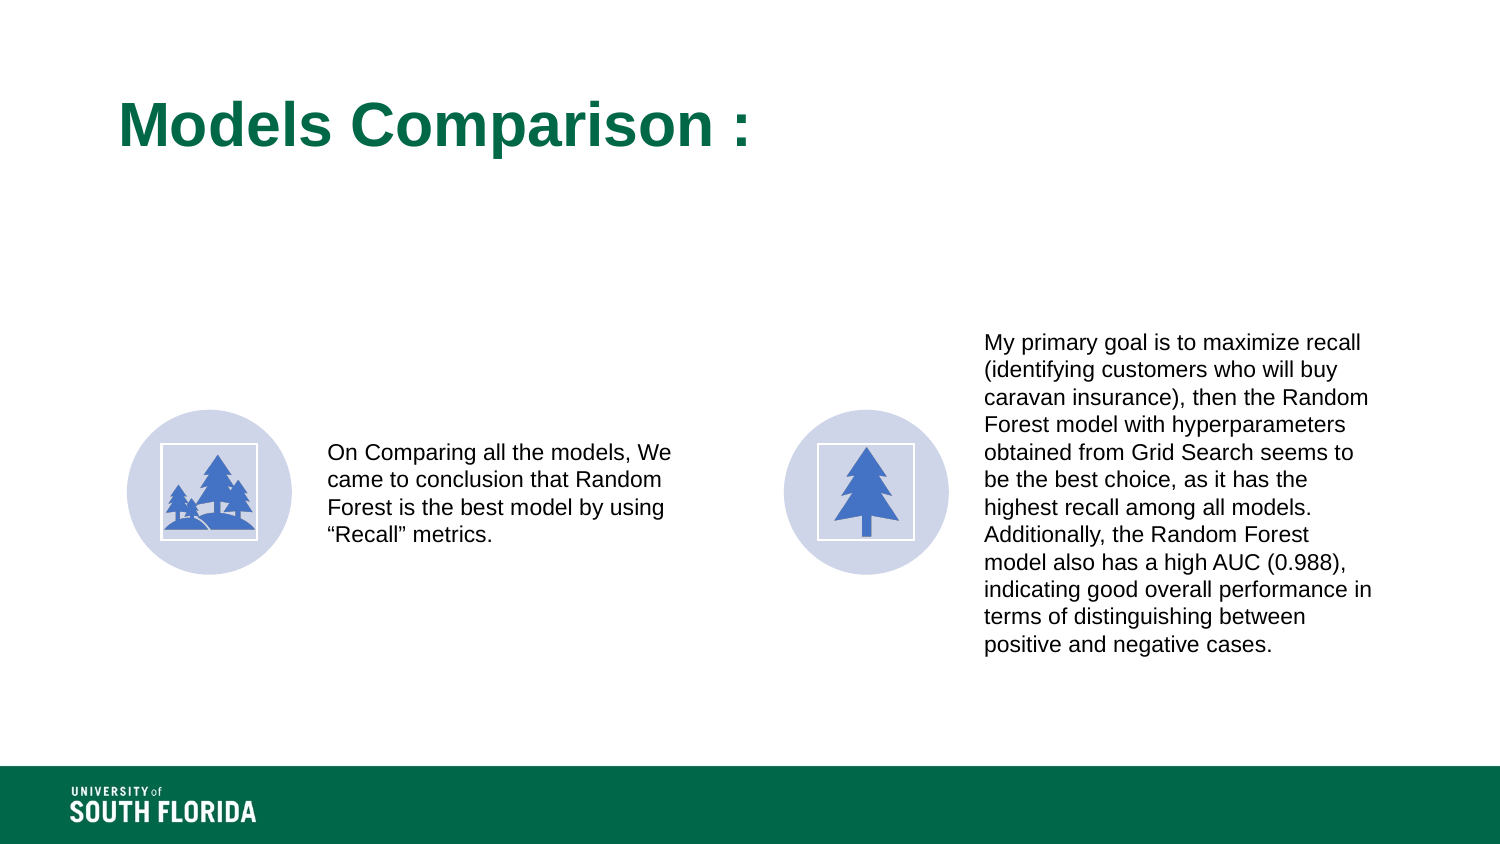

# Models Comparison :
On Comparing all the models, We came to conclusion that Random Forest is the best model by using “Recall” metrics.
My primary goal is to maximize recall (identifying customers who will buy caravan insurance), then the Random Forest model with hyperparameters obtained from Grid Search seems to be the best choice, as it has the highest recall among all models. Additionally, the Random Forest model also has a high AUC (0.988), indicating good overall performance in terms of distinguishing between positive and negative cases.